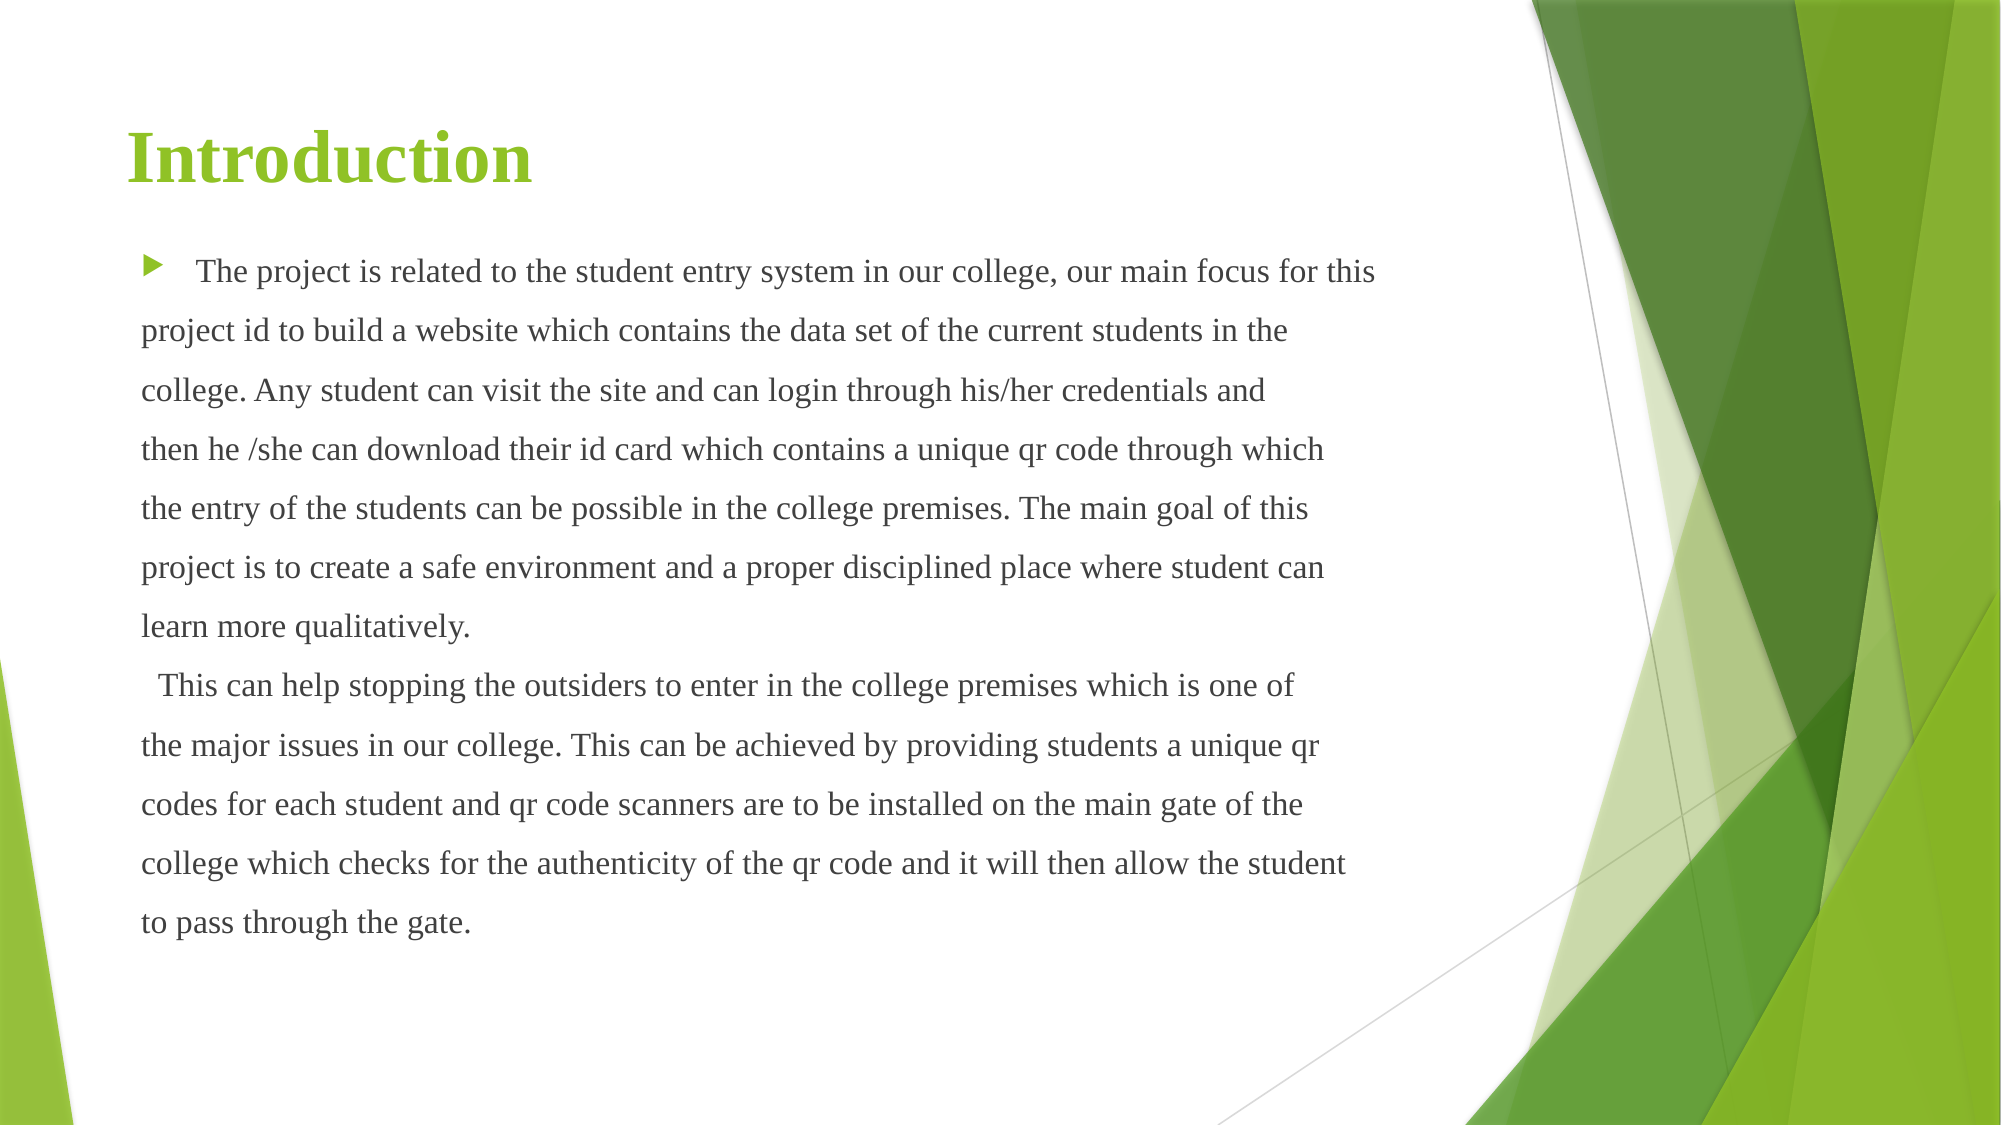

# Introduction
The project is related to the student entry system in our college, our main focus for this
project id to build a website which contains the data set of the current students in the
college. Any student can visit the site and can login through his/her credentials and
then he /she can download their id card which contains a unique qr code through which
the entry of the students can be possible in the college premises. The main goal of this
project is to create a safe environment and a proper disciplined place where student can
learn more qualitatively.
  This can help stopping the outsiders to enter in the college premises which is one of
the major issues in our college. This can be achieved by providing students a unique qr
codes for each student and qr code scanners are to be installed on the main gate of the
college which checks for the authenticity of the qr code and it will then allow the student
to pass through the gate.